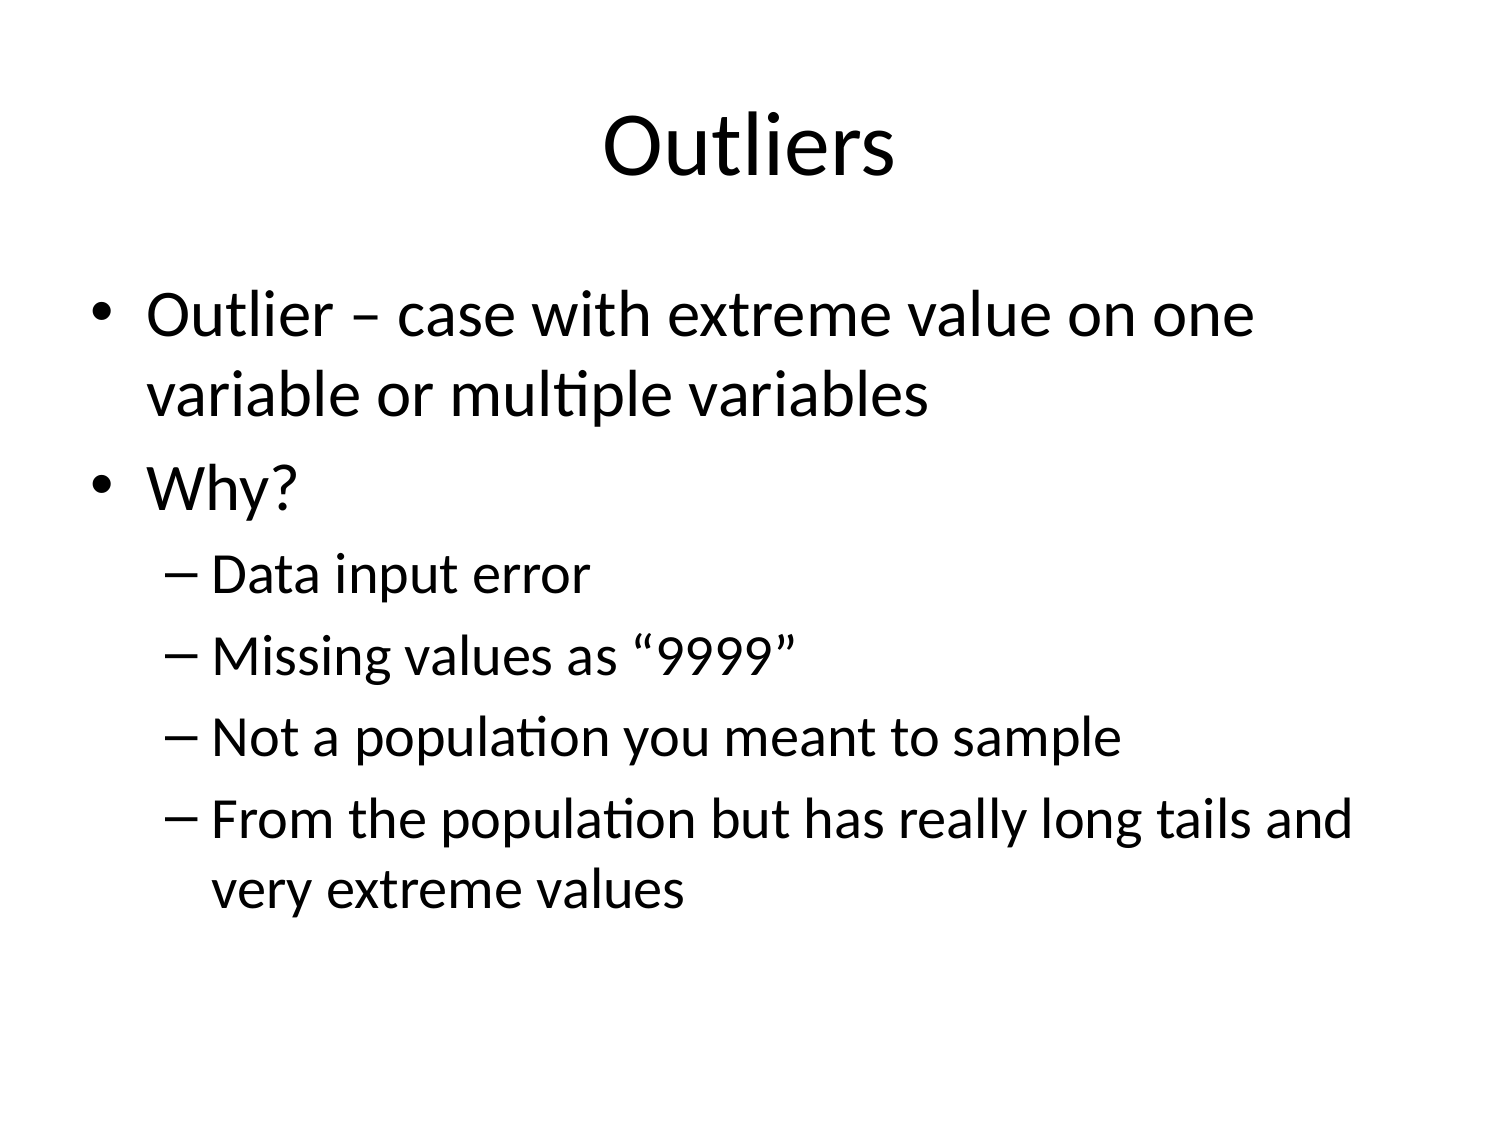

# Outliers
Outlier – case with extreme value on one variable or multiple variables
Why?
Data input error
Missing values as “9999”
Not a population you meant to sample
From the population but has really long tails and very extreme values